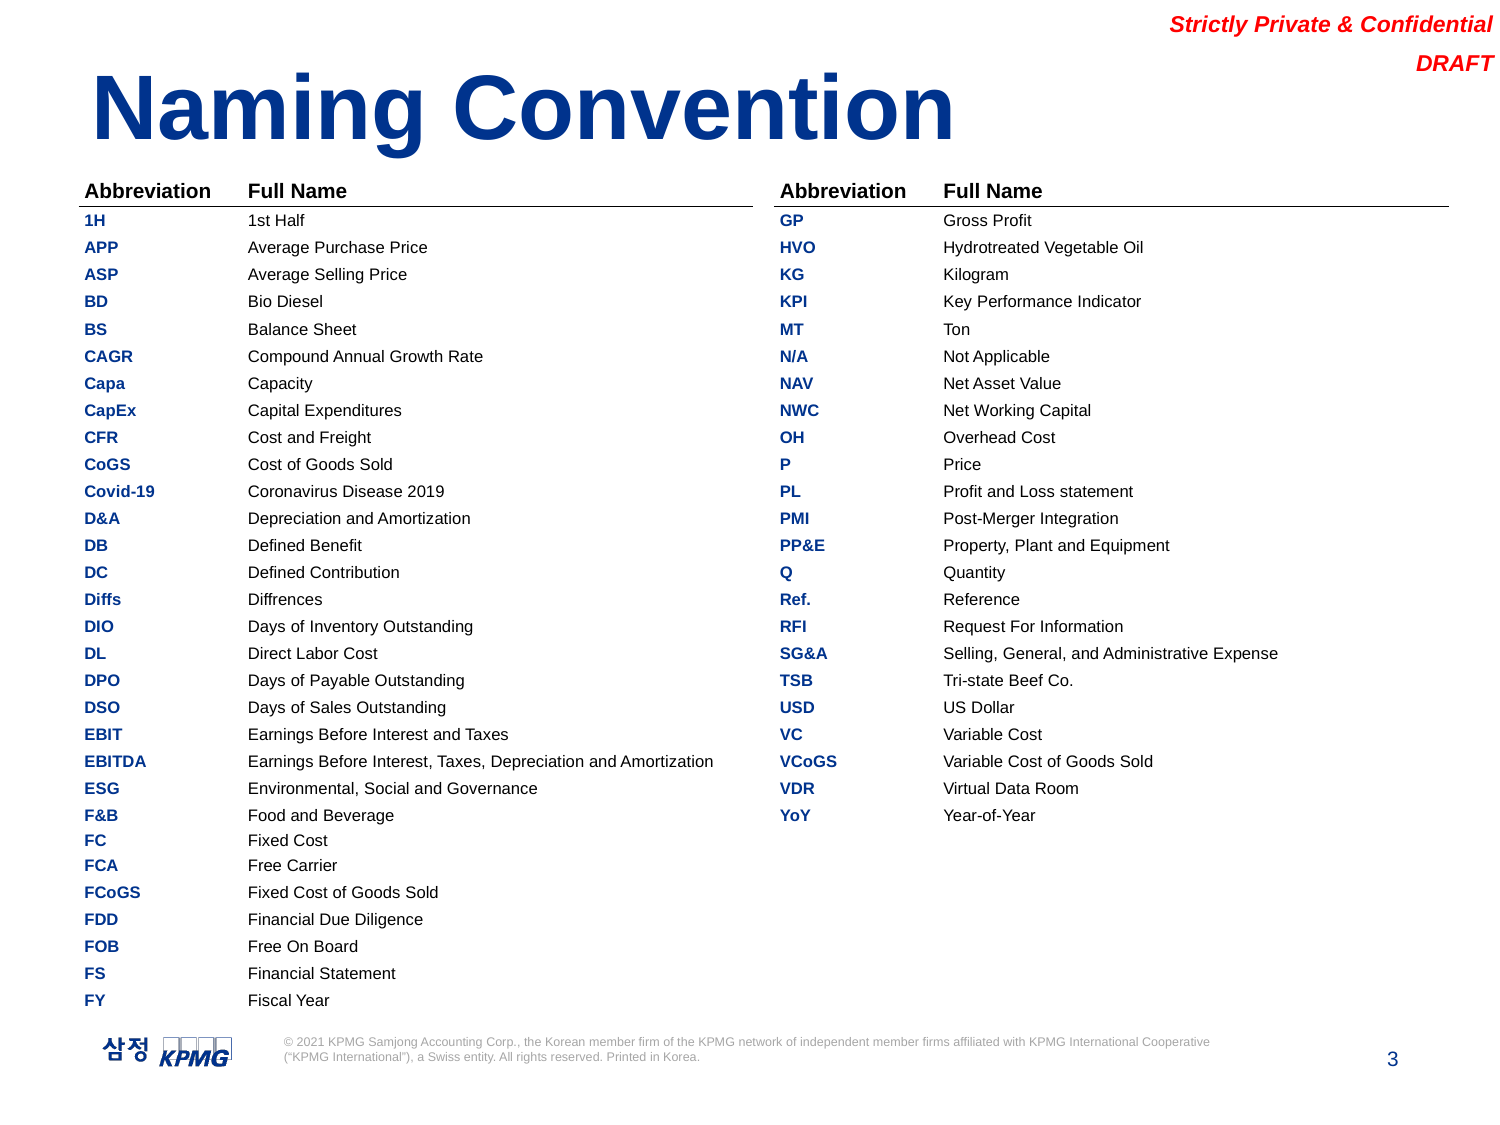

Naming Convention
| Abbreviation | Full Name |  | Abbreviation | Full Name |
| --- | --- | --- | --- | --- |
| 1H | 1st Half |  | GP | Gross Profit |
| APP | Average Purchase Price |  | HVO | Hydrotreated Vegetable Oil |
| ASP | Average Selling Price |  | KG | Kilogram |
| BD | Bio Diesel |  | KPI | Key Performance Indicator |
| BS | Balance Sheet |  | MT | Ton |
| CAGR | Compound Annual Growth Rate |  | N/A | Not Applicable |
| Capa | Capacity |  | NAV | Net Asset Value |
| CapEx | Capital Expenditures |  | NWC | Net Working Capital |
| CFR | Cost and Freight |  | OH | Overhead Cost |
| CoGS | Cost of Goods Sold |  | P | Price |
| Covid-19 | Coronavirus Disease 2019 |  | PL | Profit and Loss statement |
| D&A | Depreciation and Amortization |  | PMI | Post-Merger Integration |
| DB | Defined Benefit |  | PP&E | Property, Plant and Equipment |
| DC | Defined Contribution |  | Q | Quantity |
| Diffs | Diffrences |  | Ref. | Reference |
| DIO | Days of Inventory Outstanding |  | RFI | Request For Information |
| DL | Direct Labor Cost |  | SG&A | Selling, General, and Administrative Expense |
| DPO | Days of Payable Outstanding |  | TSB | Tri-state Beef Co. |
| DSO | Days of Sales Outstanding |  | USD | US Dollar |
| EBIT | Earnings Before Interest and Taxes |  | VC | Variable Cost |
| EBITDA | Earnings Before Interest, Taxes, Depreciation and Amortization |  | VCoGS | Variable Cost of Goods Sold |
| ESG | Environmental, Social and Governance |  | VDR | Virtual Data Room |
| F&B | Food and Beverage |  | YoY | Year-of-Year |
| FC | Fixed Cost |  |  |  |
| FCA | Free Carrier |  |  |  |
| FCoGS | Fixed Cost of Goods Sold |  |  |  |
| FDD | Financial Due Diligence |  |  |  |
| FOB | Free On Board |  |  |  |
| FS | Financial Statement |  |  |  |
| FY | Fiscal Year |  |  |  |